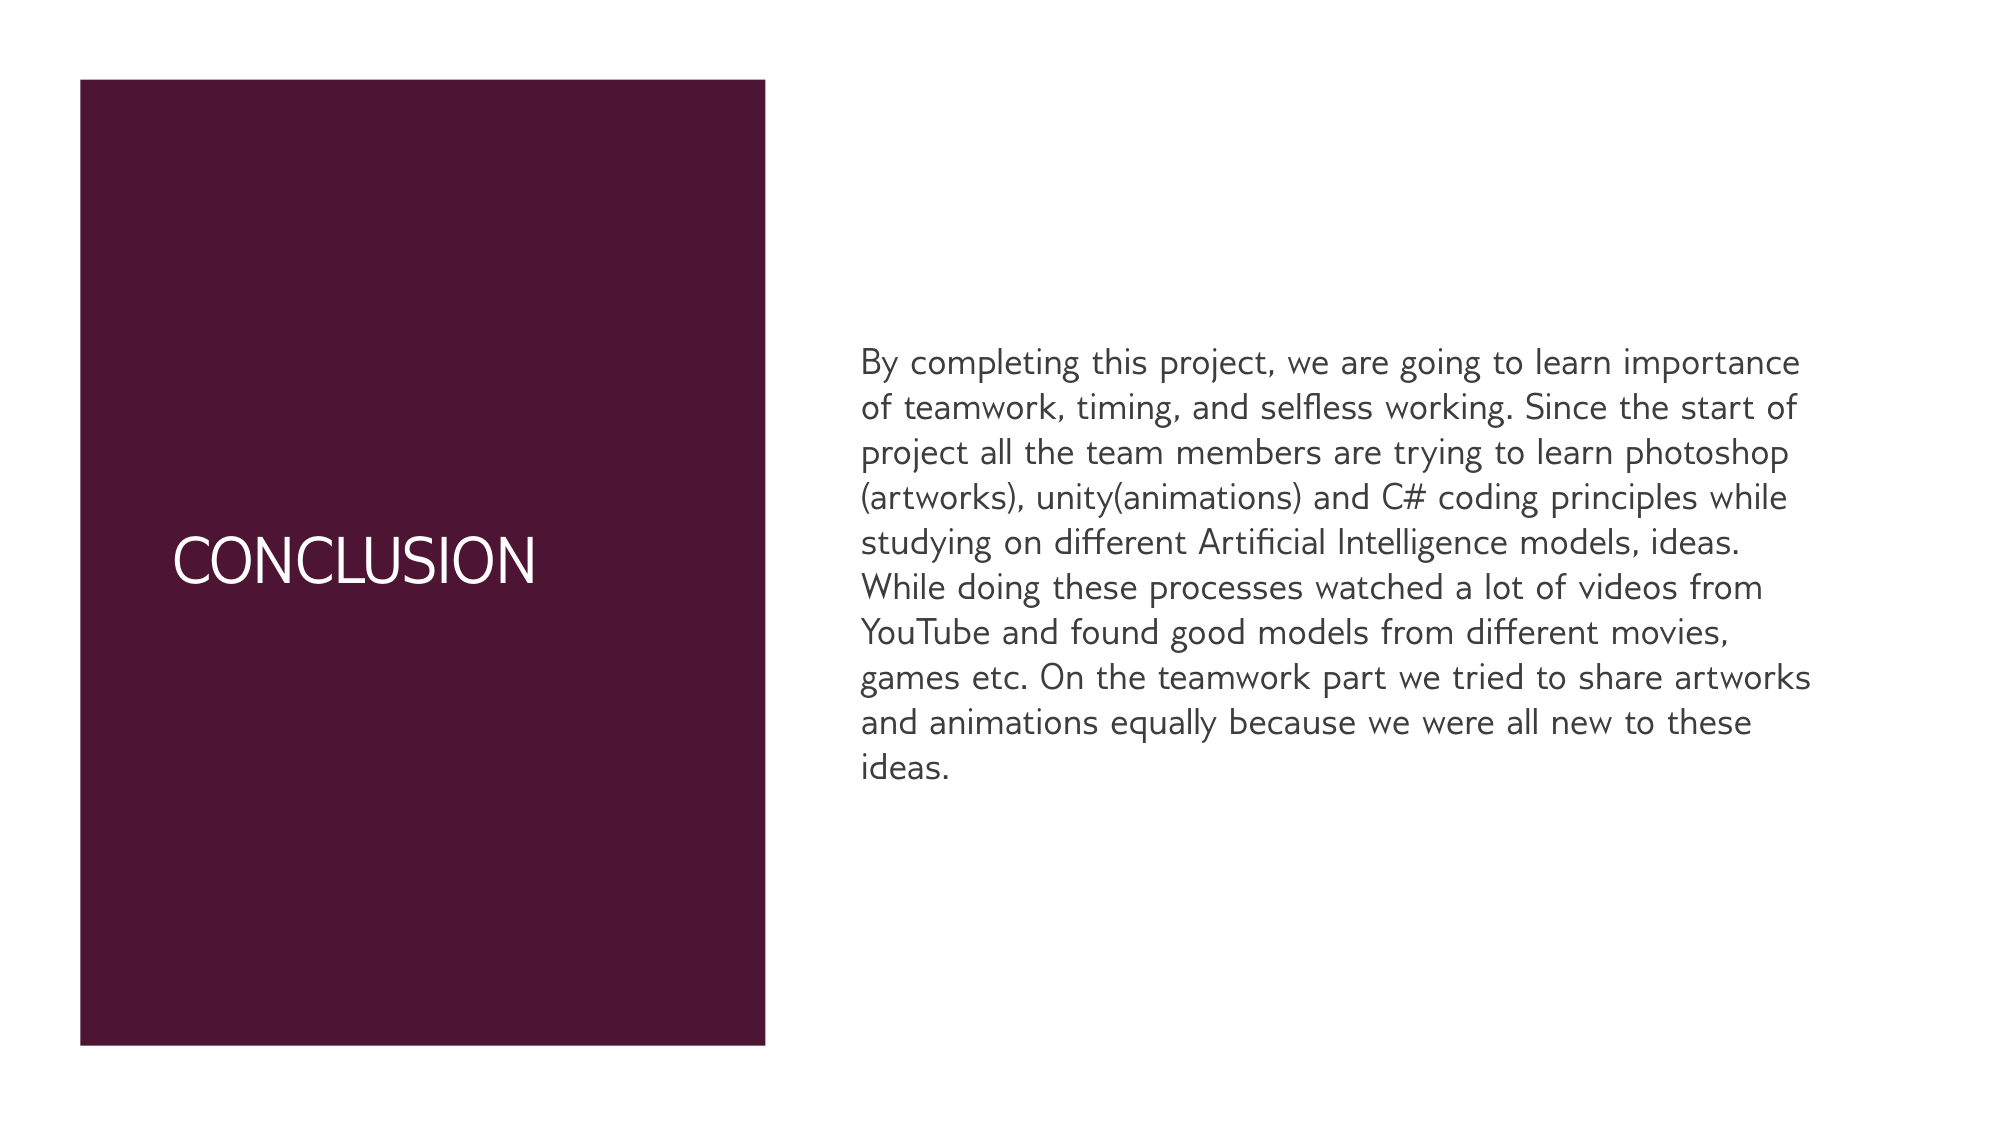

# Conclusıon
By completing this project, we are going to learn importance of teamwork, timing, and selfless working. Since the start of project all the team members are trying to learn photoshop (artworks), unity(animations) and C# coding principles while studying on different Artificial Intelligence models, ideas. While doing these processes watched a lot of videos from YouTube and found good models from different movies, games etc. On the teamwork part we tried to share artworks and animations equally because we were all new to these ideas.